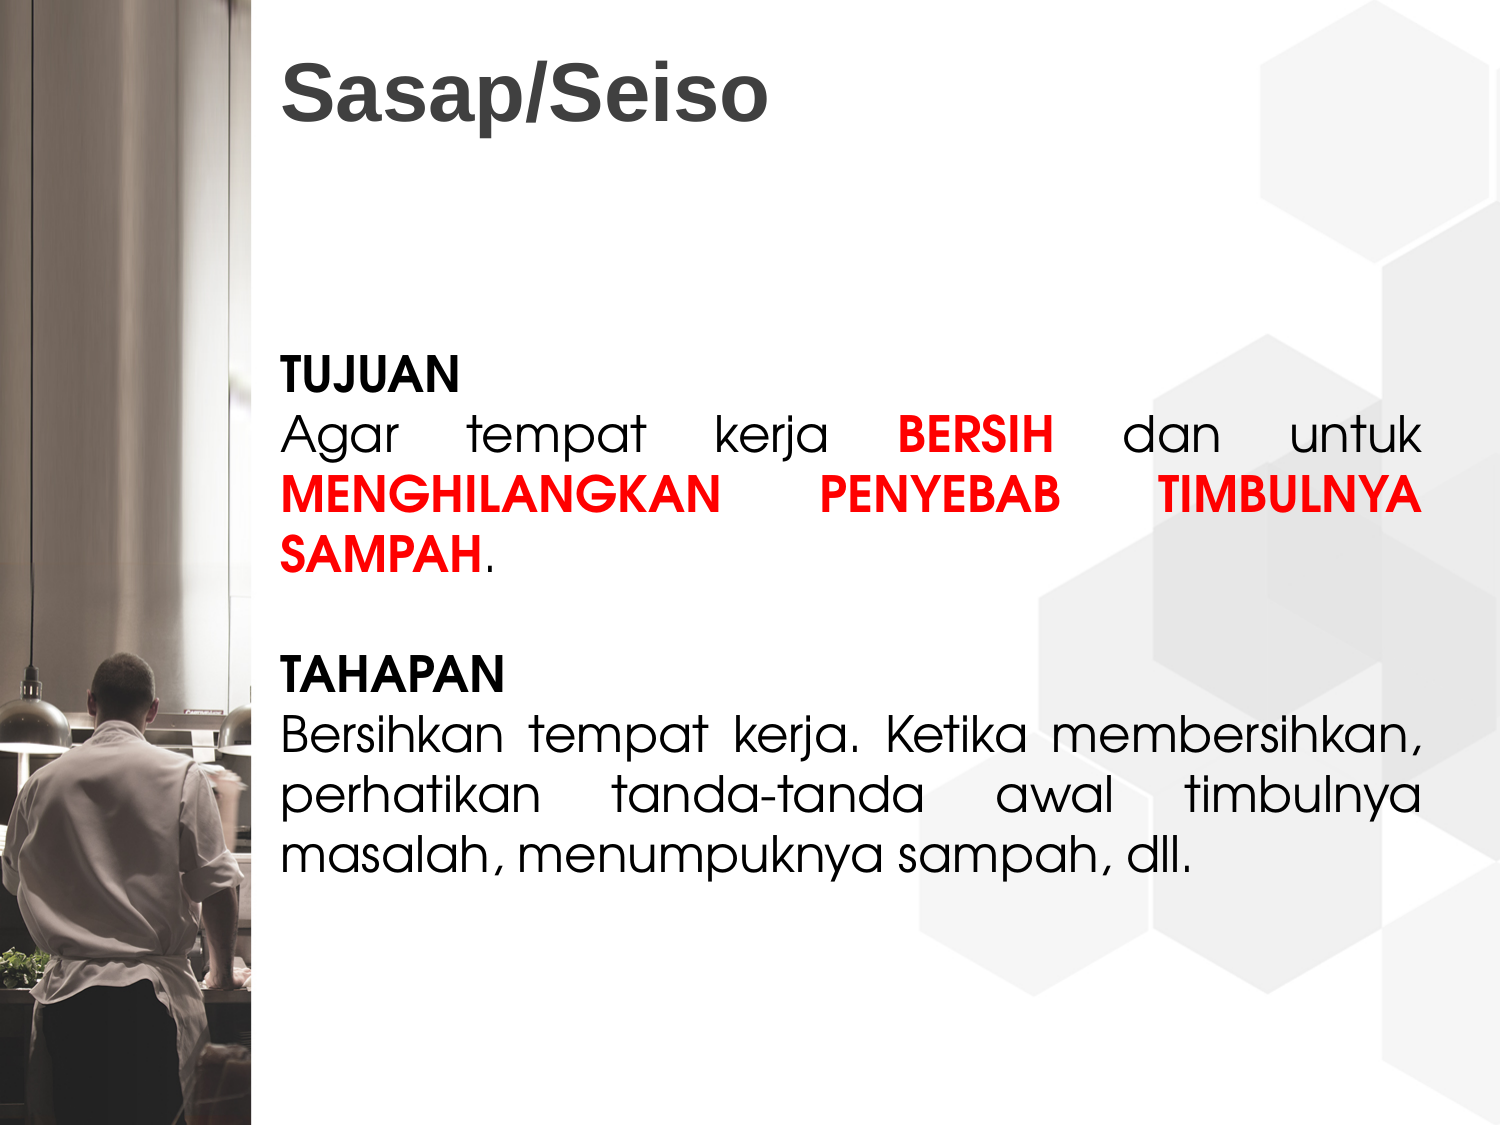

# Sasap/Seiso

TUJUAN
Agar tempat kerja BERSIH dan untuk MENGHILANGKAN PENYEBAB TIMBULNYA SAMPAH.

TAHAPAN
Bersihkan tempat kerja. Ketika membersihkan, perhatikan tanda-tanda awal timbulnya masalah, menumpuknya sampah, dll.